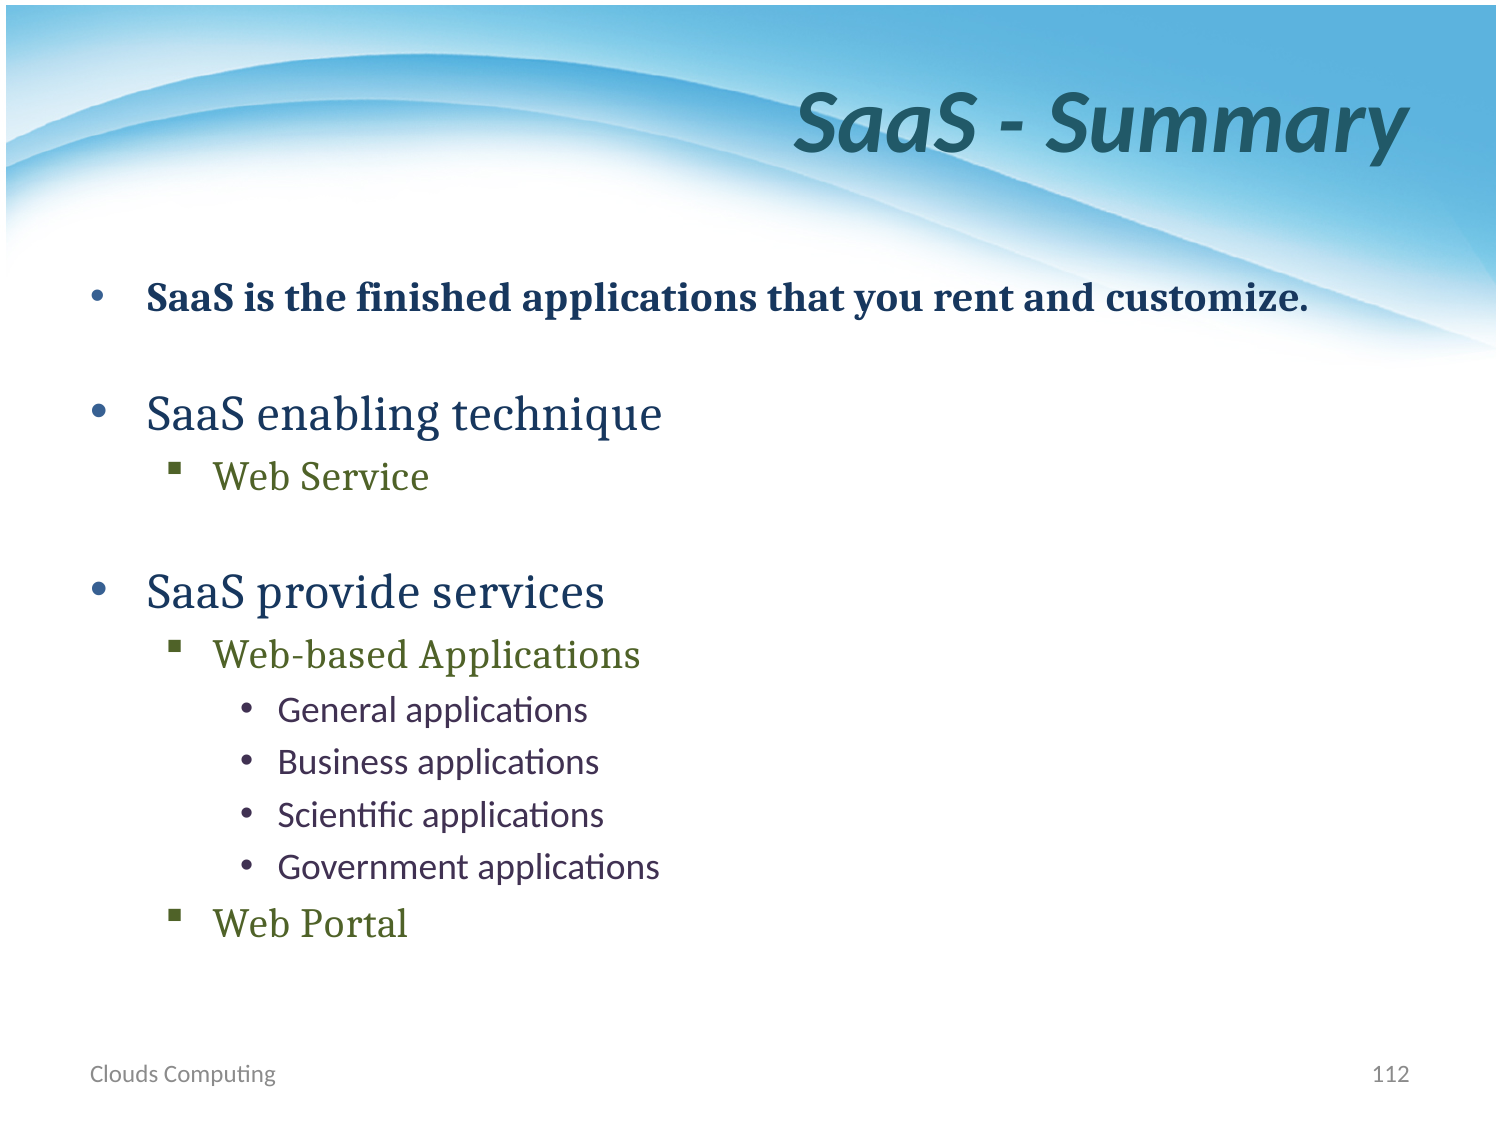

# SaaS - Summary
SaaS is the finished applications that you rent and customize.
SaaS enabling technique
Web Service
SaaS provide services
Web-based Applications
General applications
Business applications
Scientific applications
Government applications
Web Portal
Clouds Computing
112